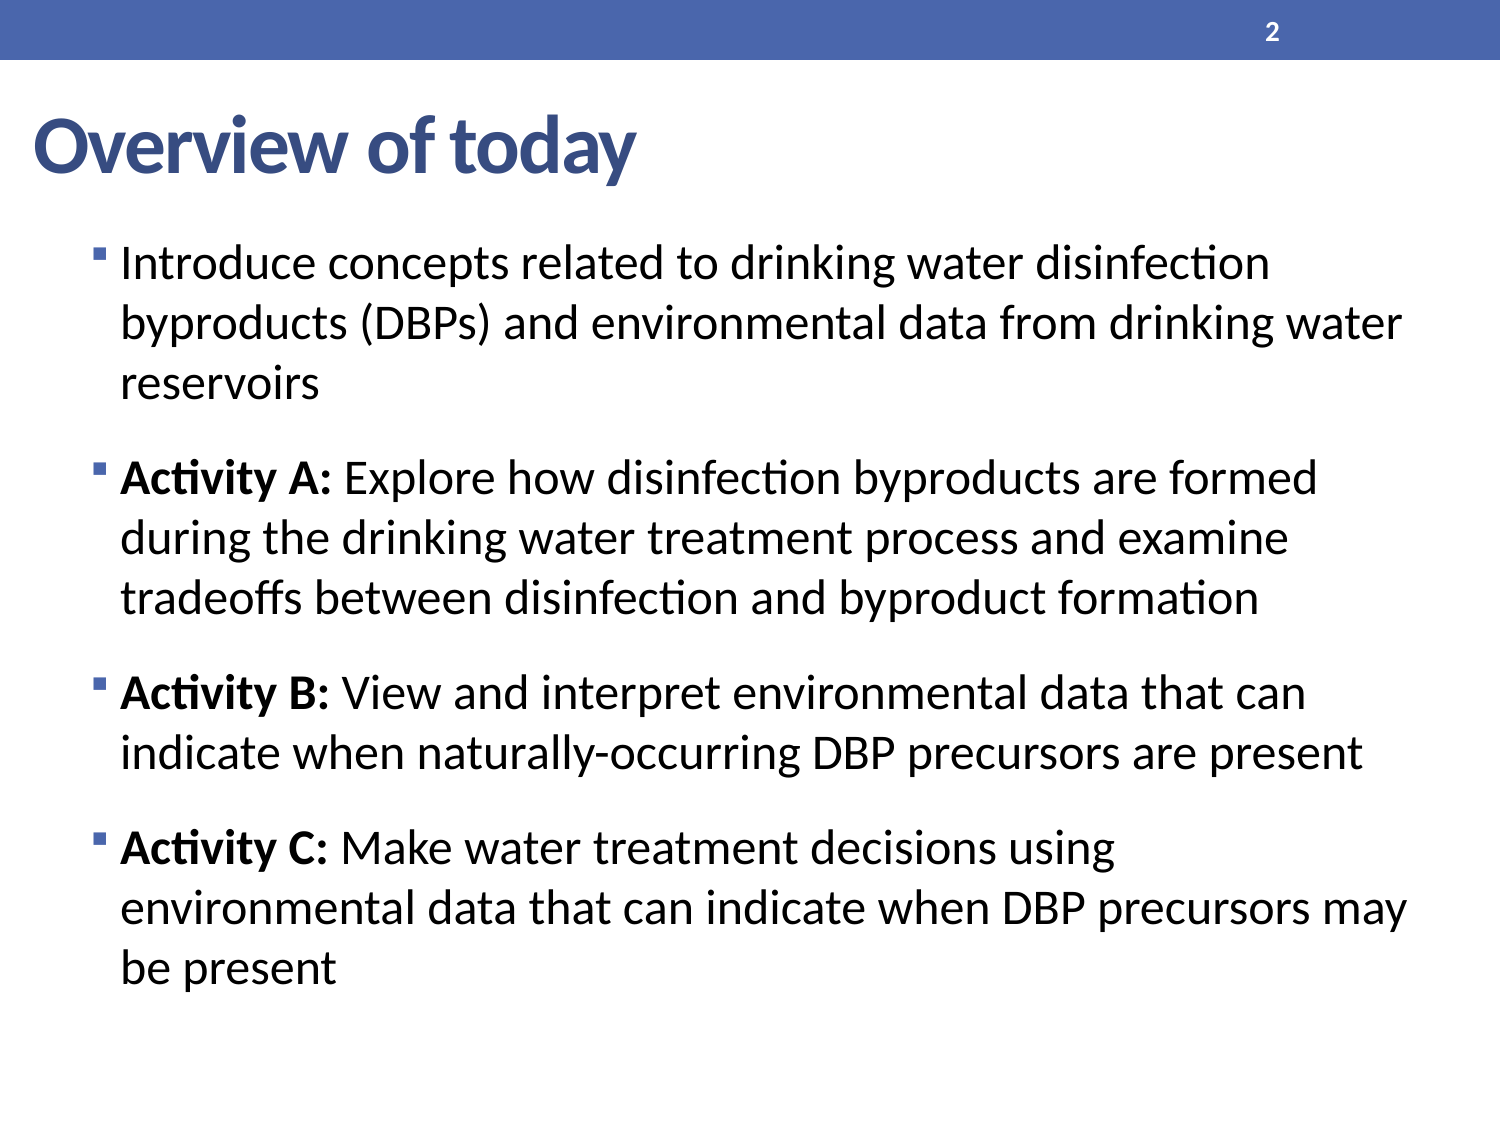

2
# Overview of today
Introduce concepts related to drinking water disinfection byproducts (DBPs) and environmental data from drinking water reservoirs
Activity A: Explore how disinfection byproducts are formed during the drinking water treatment process and examine tradeoffs between disinfection and byproduct formation
Activity B: View and interpret environmental data that can indicate when naturally-occurring DBP precursors are present
Activity C: Make water treatment decisions using environmental data that can indicate when DBP precursors may be present